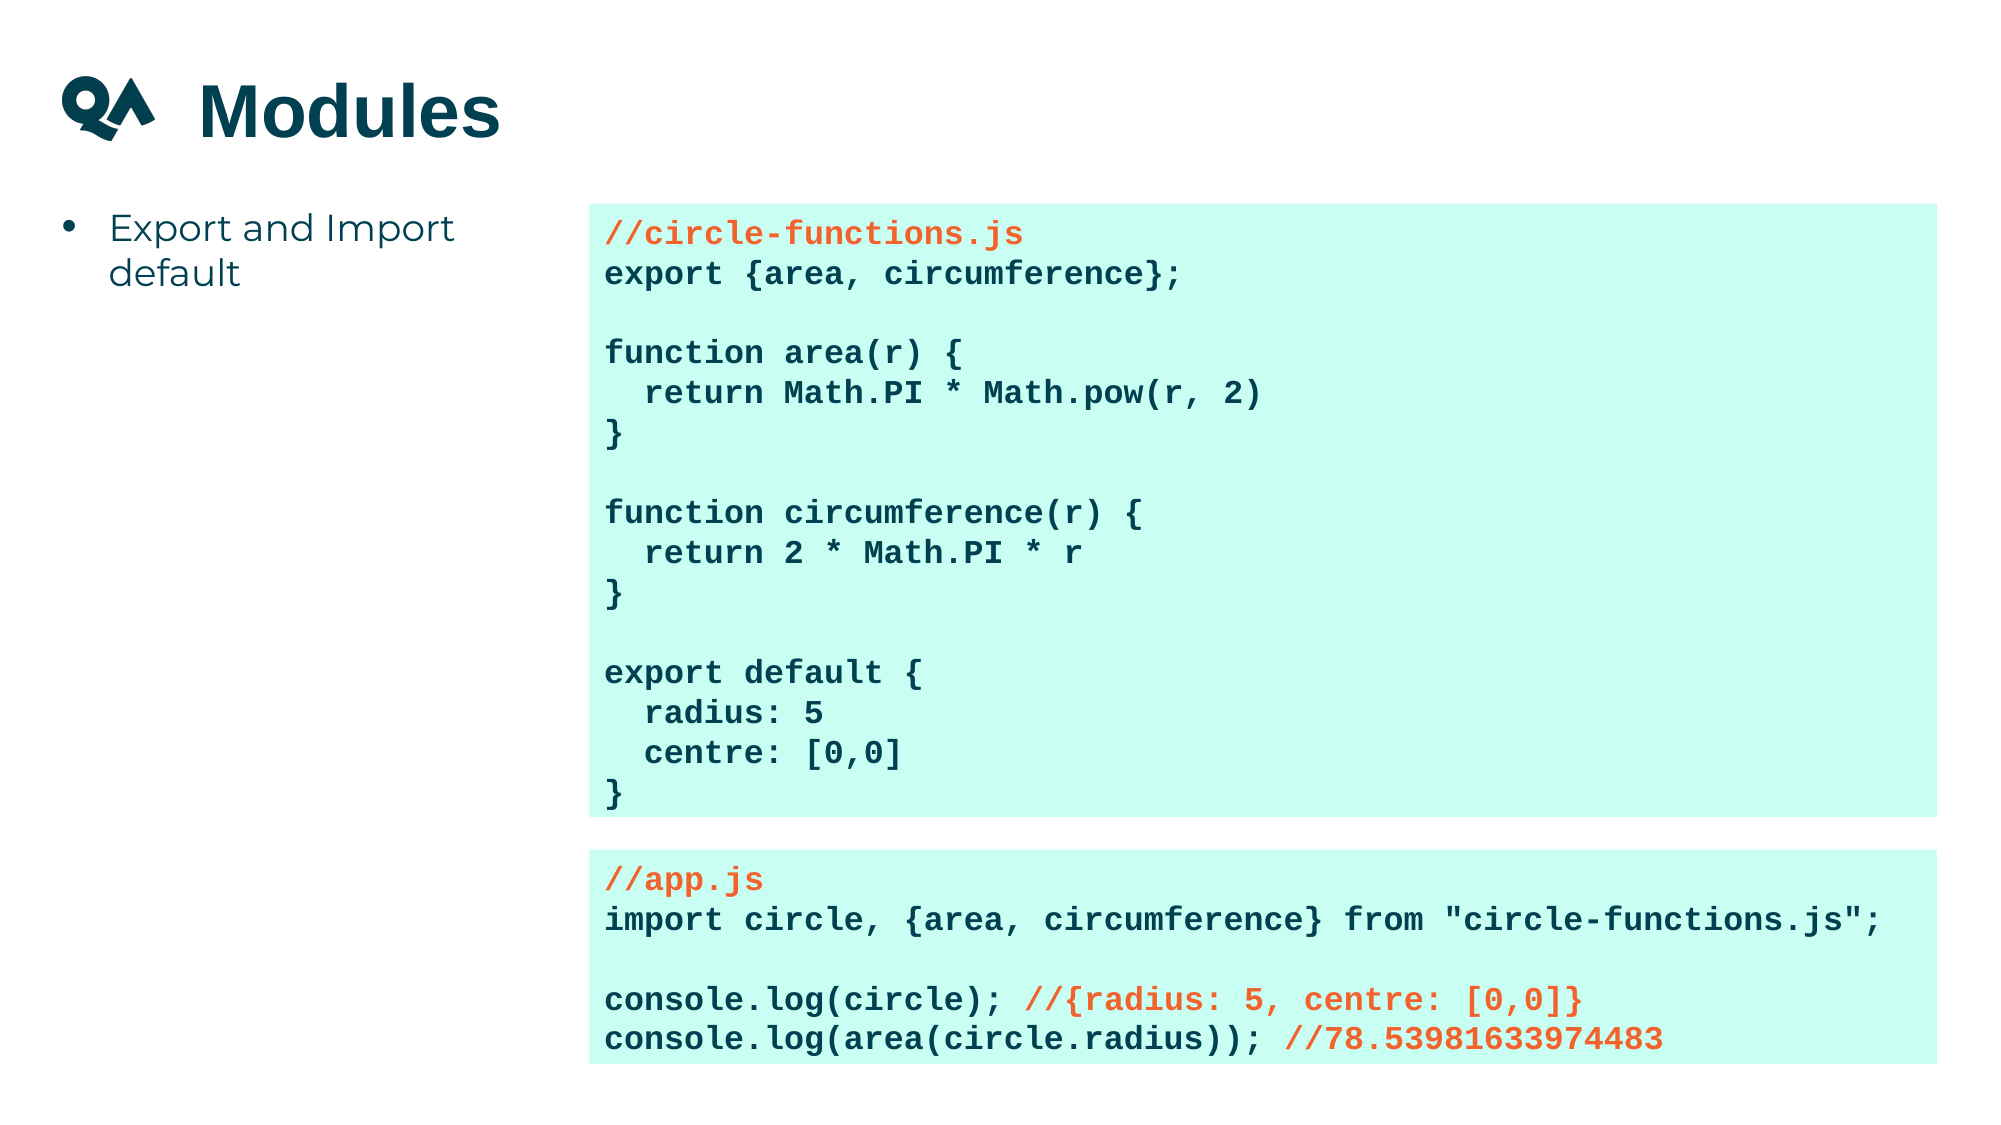

Modules
Export and Import default

//circle-functions.js
export {area, circumference};

function area(r) {
  return Math.PI * Math.pow(r, 2)
}

function circumference(r) {
  return 2 * Math.PI * r
}

export default {
  radius: 5
  centre: [0,0]
}
//app.js
import circle, {area, circumference} from "circle-functions.js";

console.log(circle); //{radius: 5, centre: [0,0]}
console.log(area(circle.radius)); //78.53981633974483